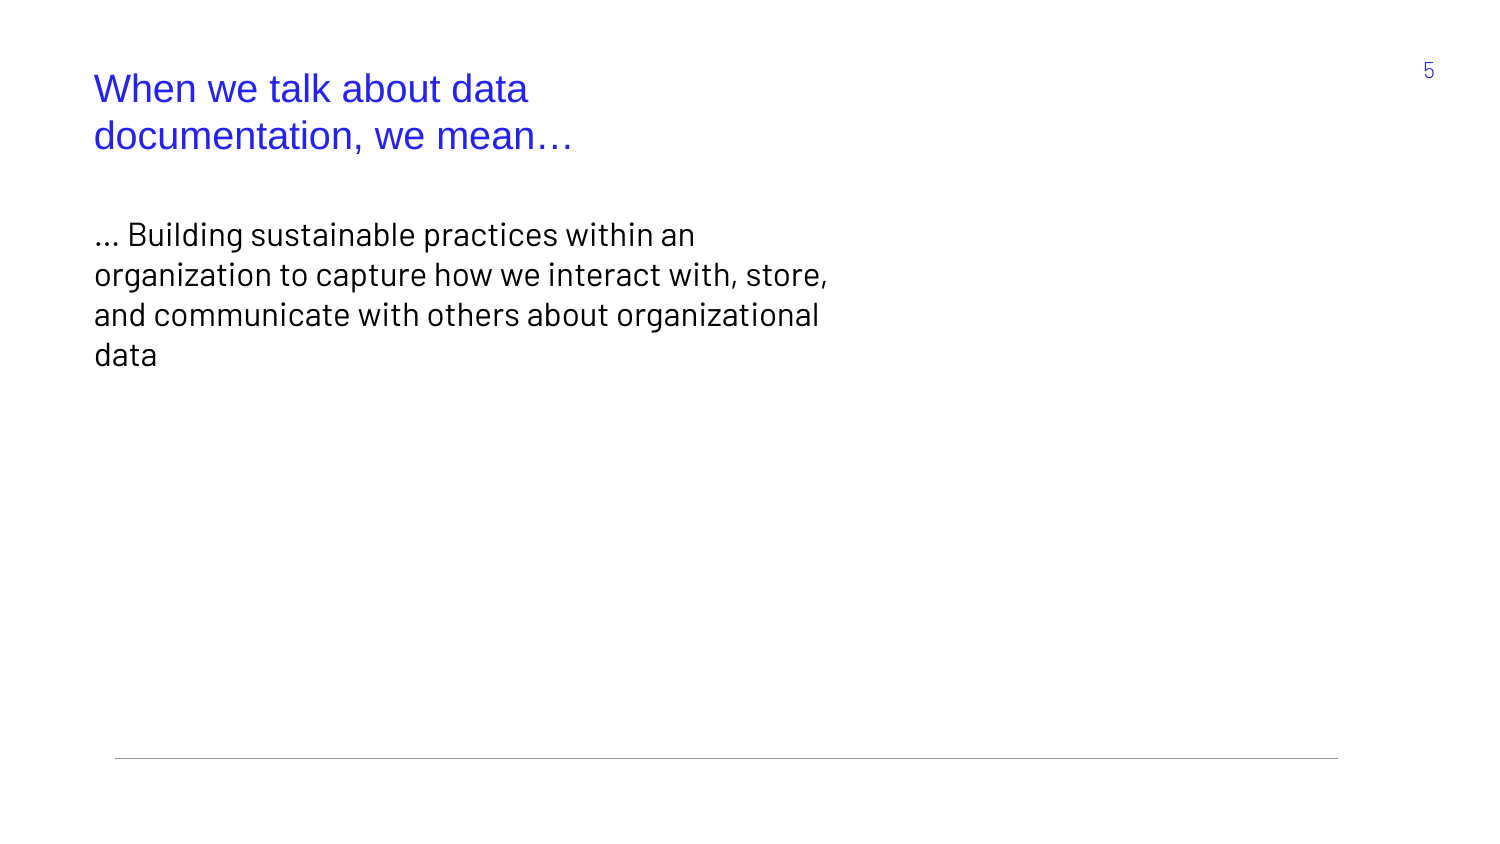

5
When we talk about data documentation, we mean…

… Building sustainable practices within an organization to capture how we interact with, store, and communicate with others about organizational data